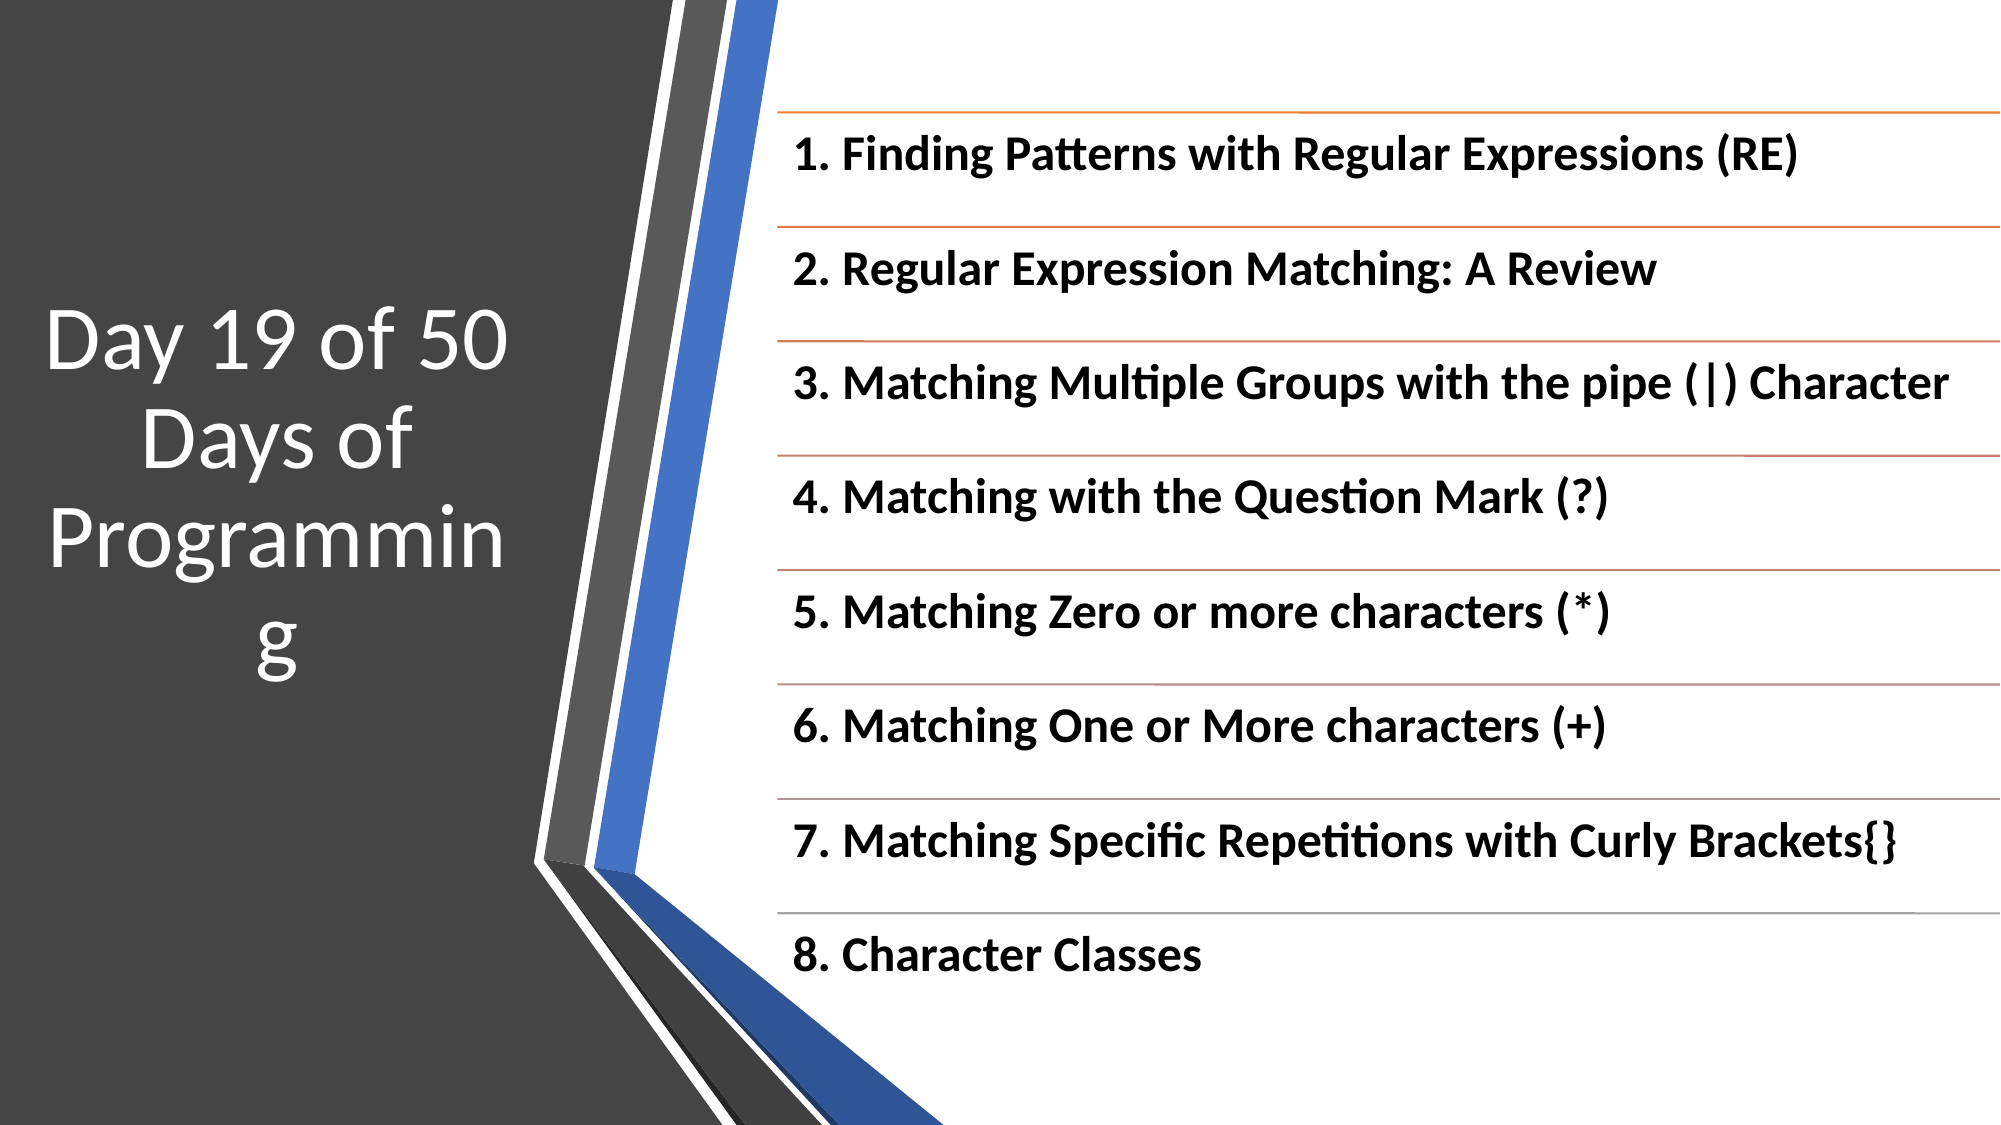

# Day 19 of 50 Days of Programming
1. Finding Patterns with Regular Expressions (RE)
2. Regular Expression Matching: A Review
3. Matching Multiple Groups with the pipe (|) Character
4. Matching with the Question Mark (?)
5. Matching Zero or more characters (*)
6. Matching One or More characters (+)
7. Matching Specific Repetitions with Curly Brackets{}
8. Character Classes